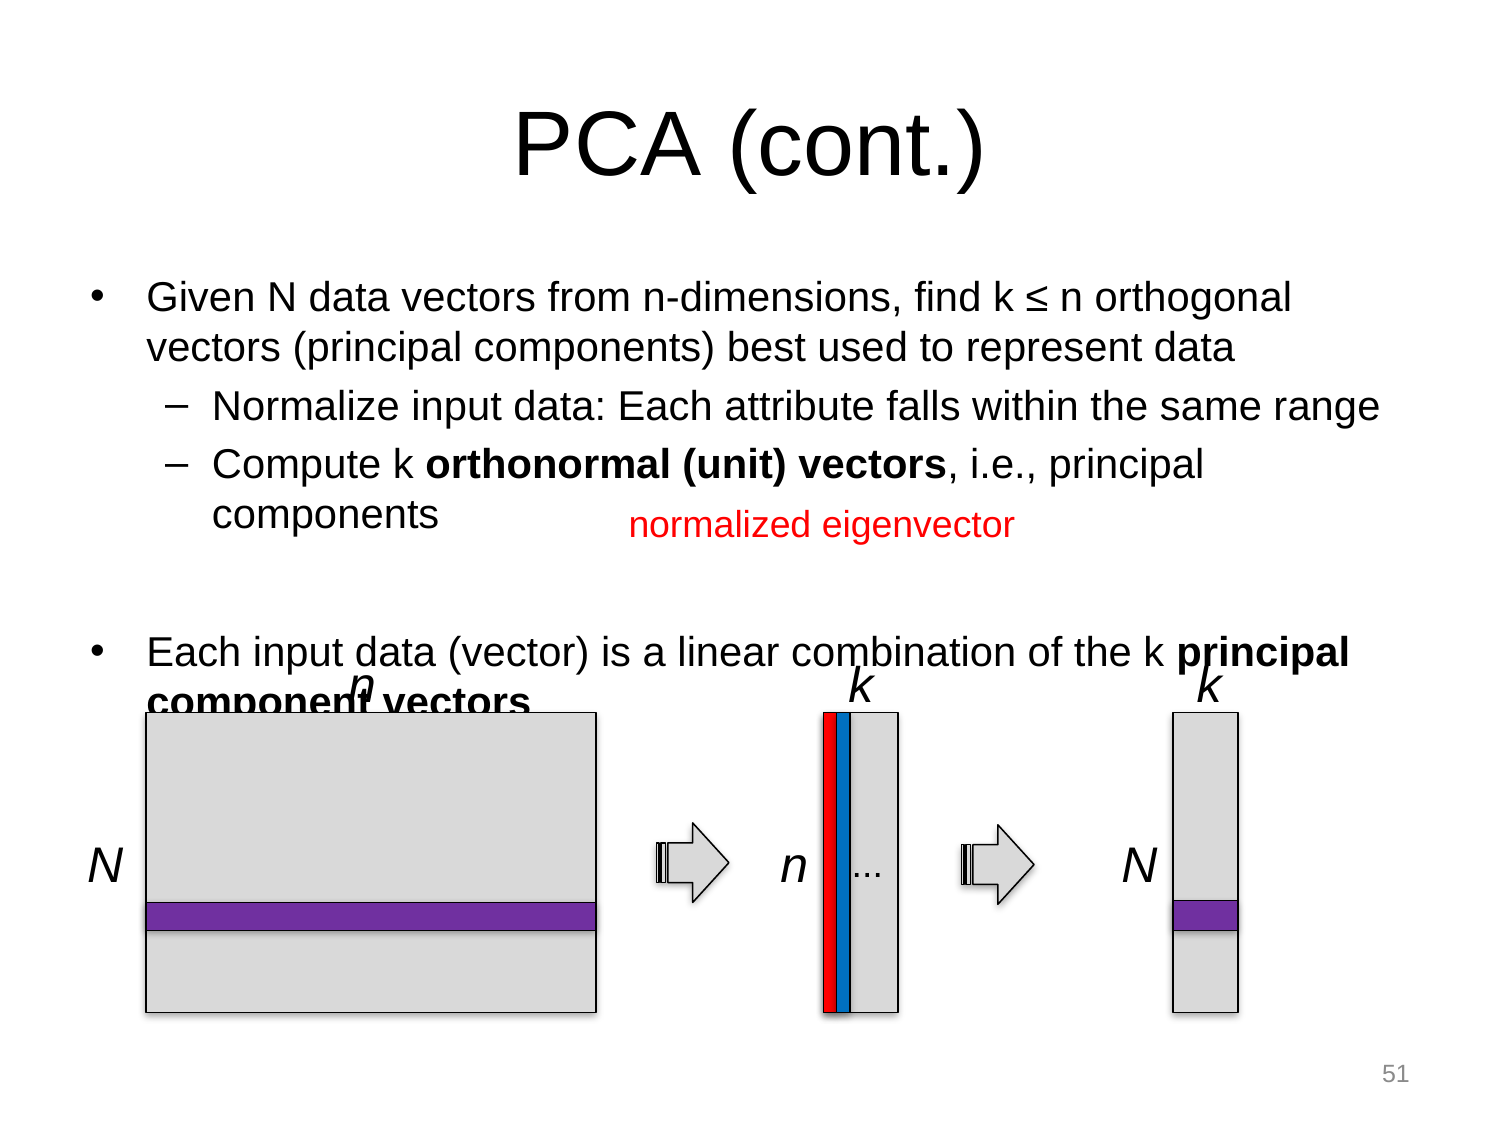

# PCA (cont.)
Given N data vectors from n-dimensions, find k ≤ n orthogonal vectors (principal components) best used to represent data
Normalize input data: Each attribute falls within the same range
Compute k orthonormal (unit) vectors, i.e., principal components

Each input data (vector) is a linear combination of the k principal component vectors
normalized eigenvector
k
k
n

...

N
n

N

51